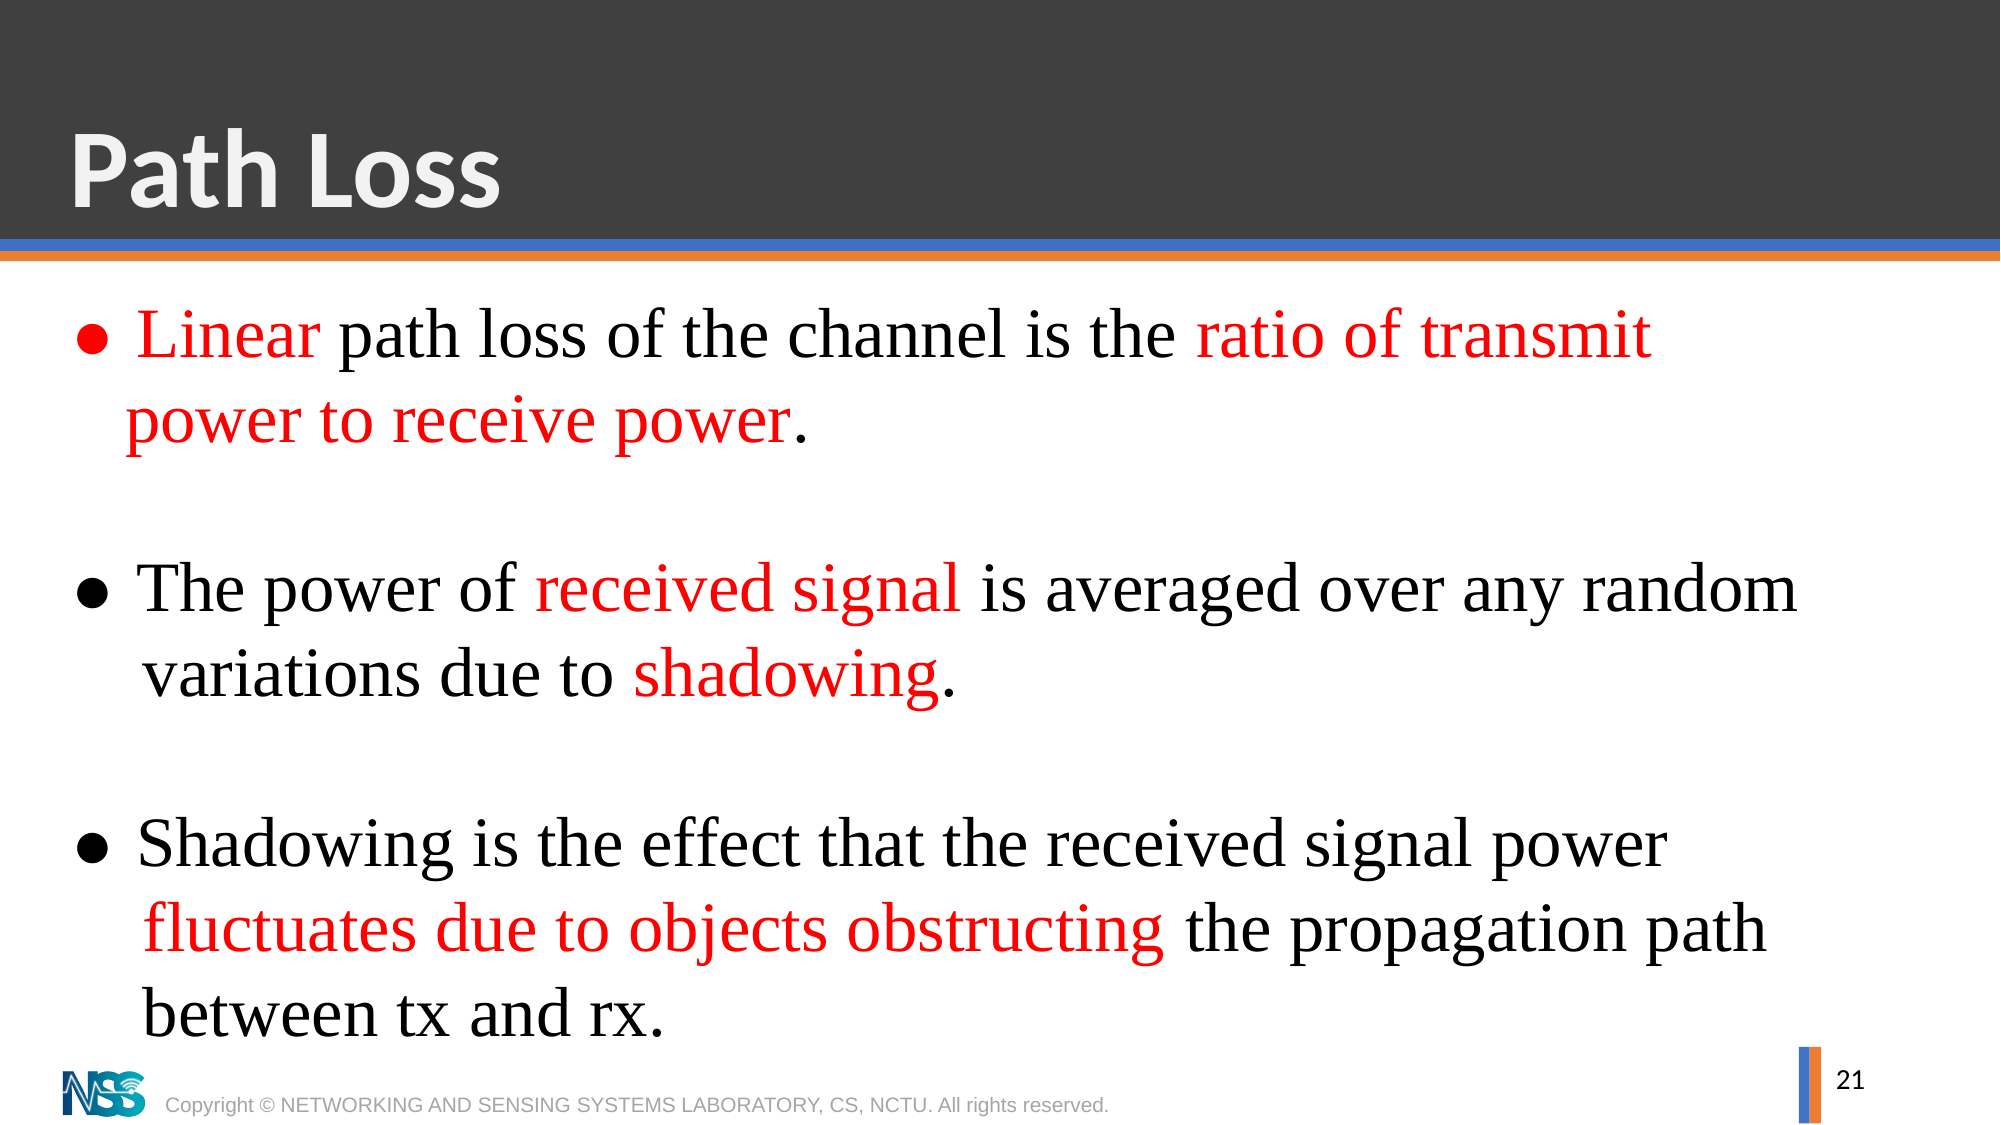

# Path Loss
Linear path loss of the channel is the ratio of transmit
   power to receive power.
The power of received signal is averaged over any random
    variations due to shadowing.
Shadowing is the effect that the received signal power
    fluctuates due to objects obstructing the propagation path
    between tx and rx.
21